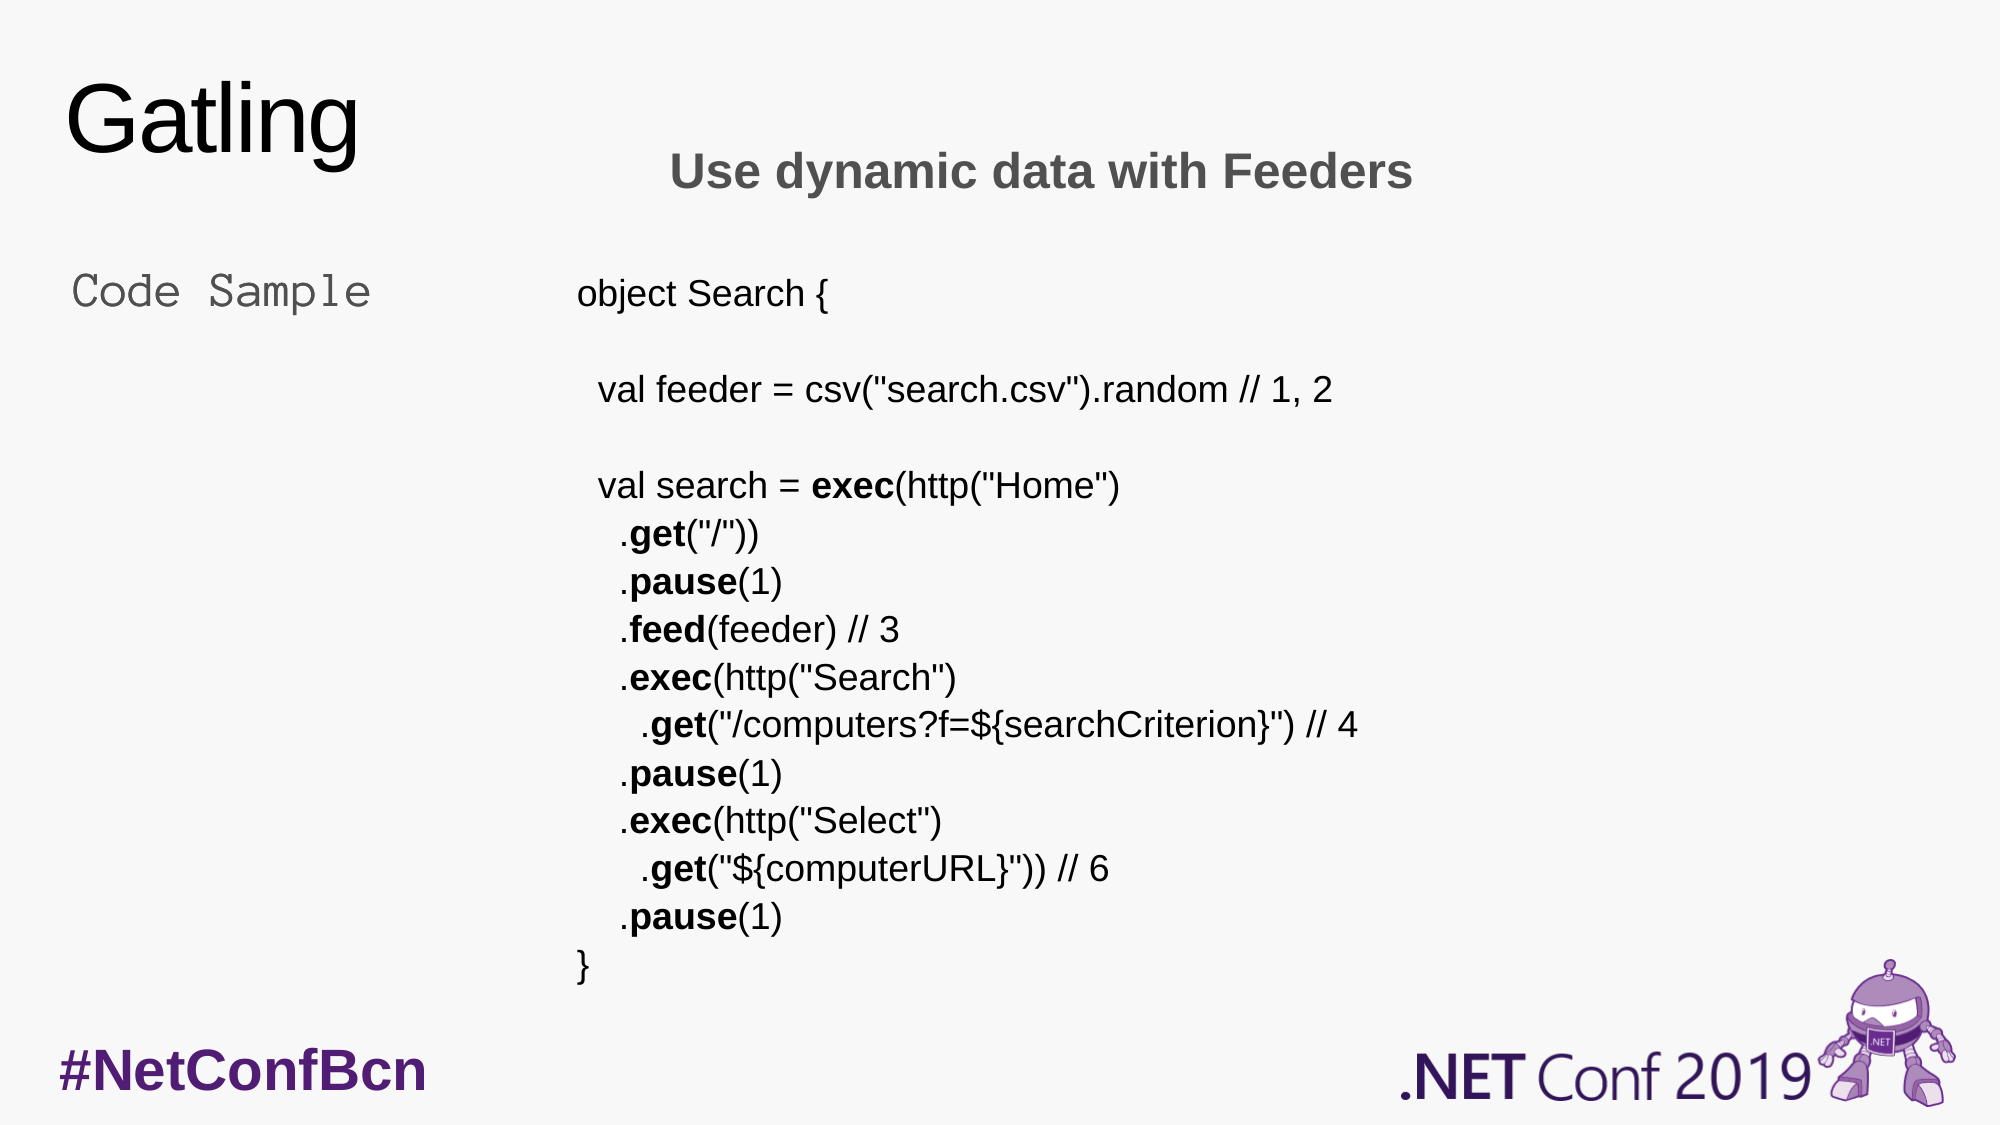

# Gatling
Use dynamic data with Feeders

object Search {

  val feeder = csv("search.csv").random // 1, 2

  val search = exec(http("Home")
    .get("/"))
    .pause(1)
    .feed(feeder) // 3
    .exec(http("Search")
      .get("/computers?f=${searchCriterion}") // 4
    .pause(1)
    .exec(http("Select")
      .get("${computerURL}")) // 6
    .pause(1)
}